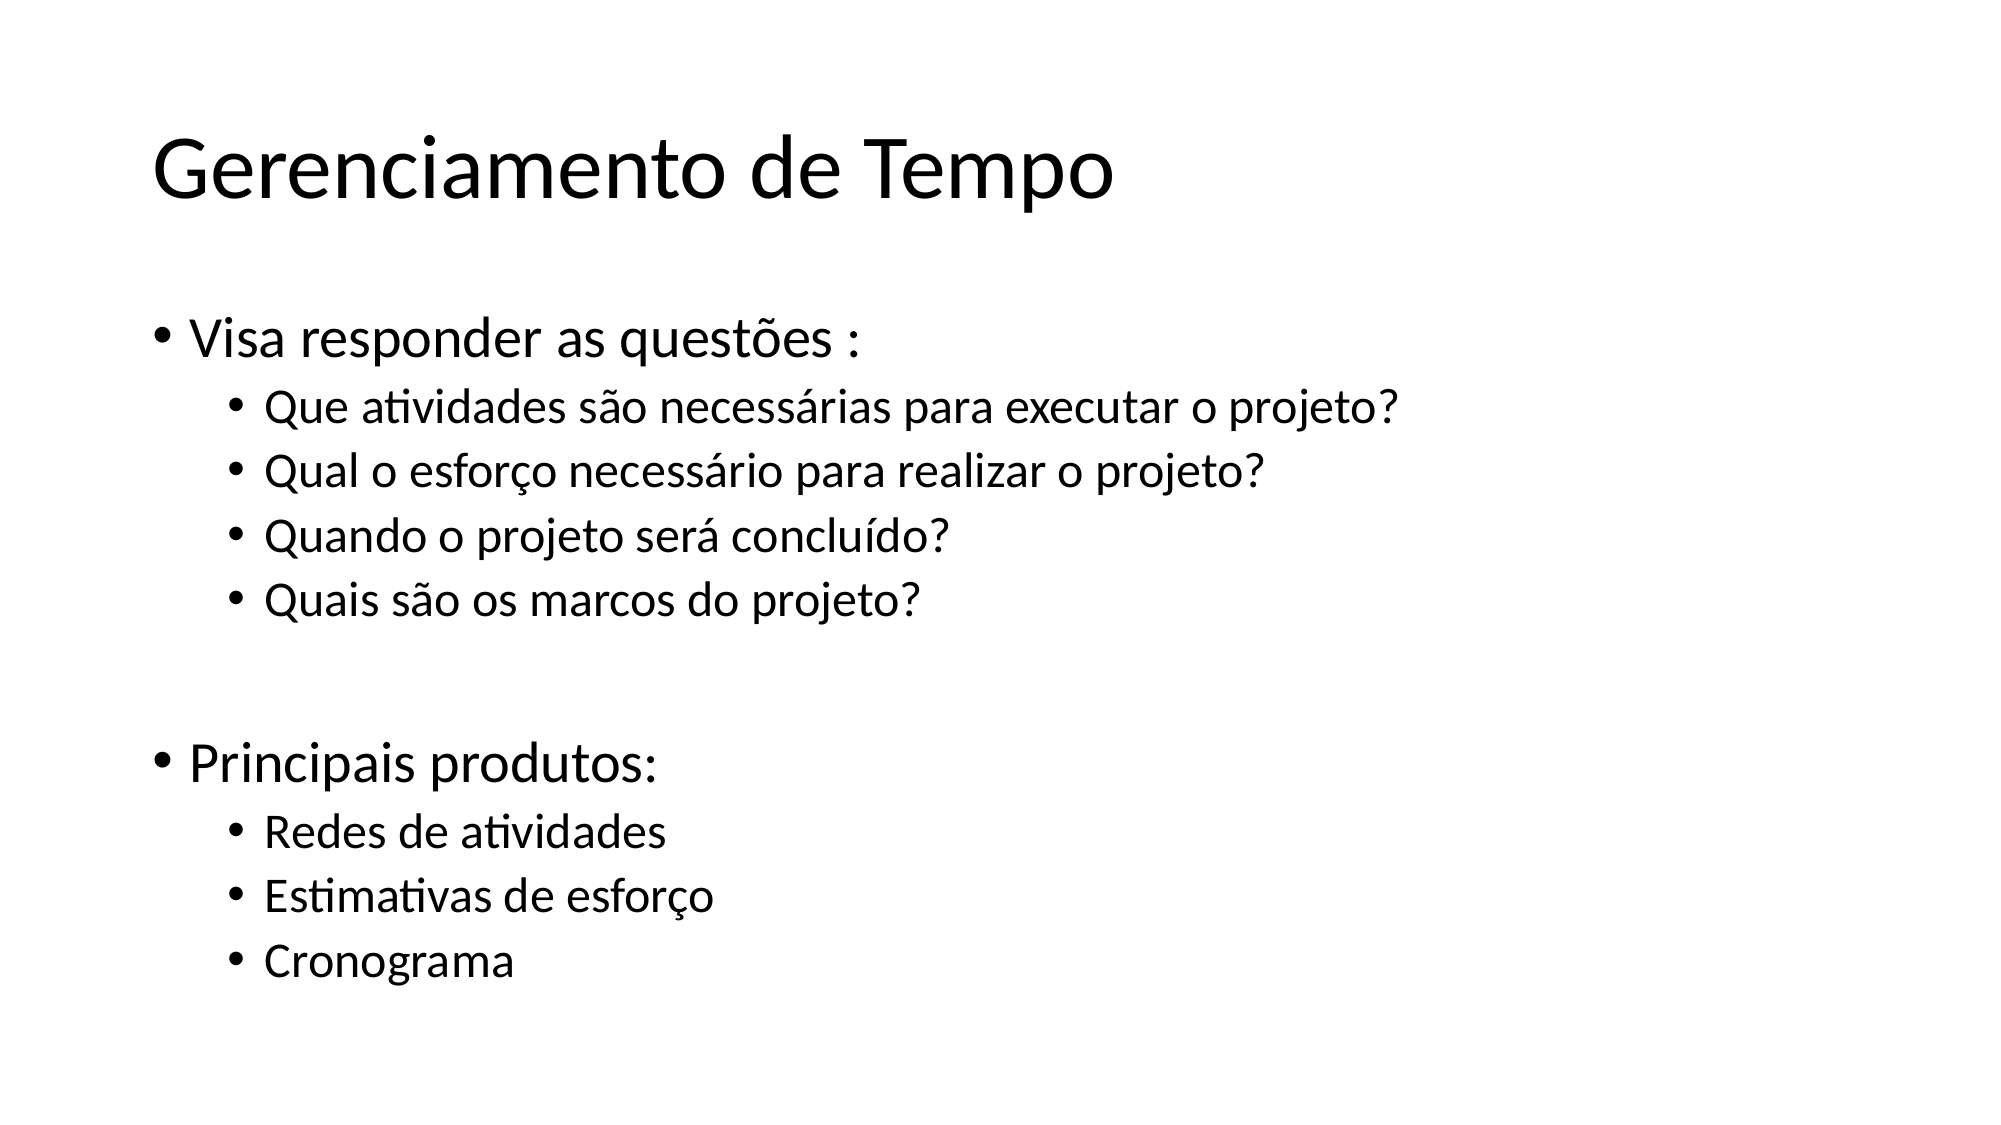

# Gerenciamento de Tempo
Visa responder as questões :
Que atividades são necessárias para executar o projeto?
Qual o esforço necessário para realizar o projeto?
Quando o projeto será concluído?
Quais são os marcos do projeto?

Principais produtos:
Redes de atividades
Estimativas de esforço
Cronograma